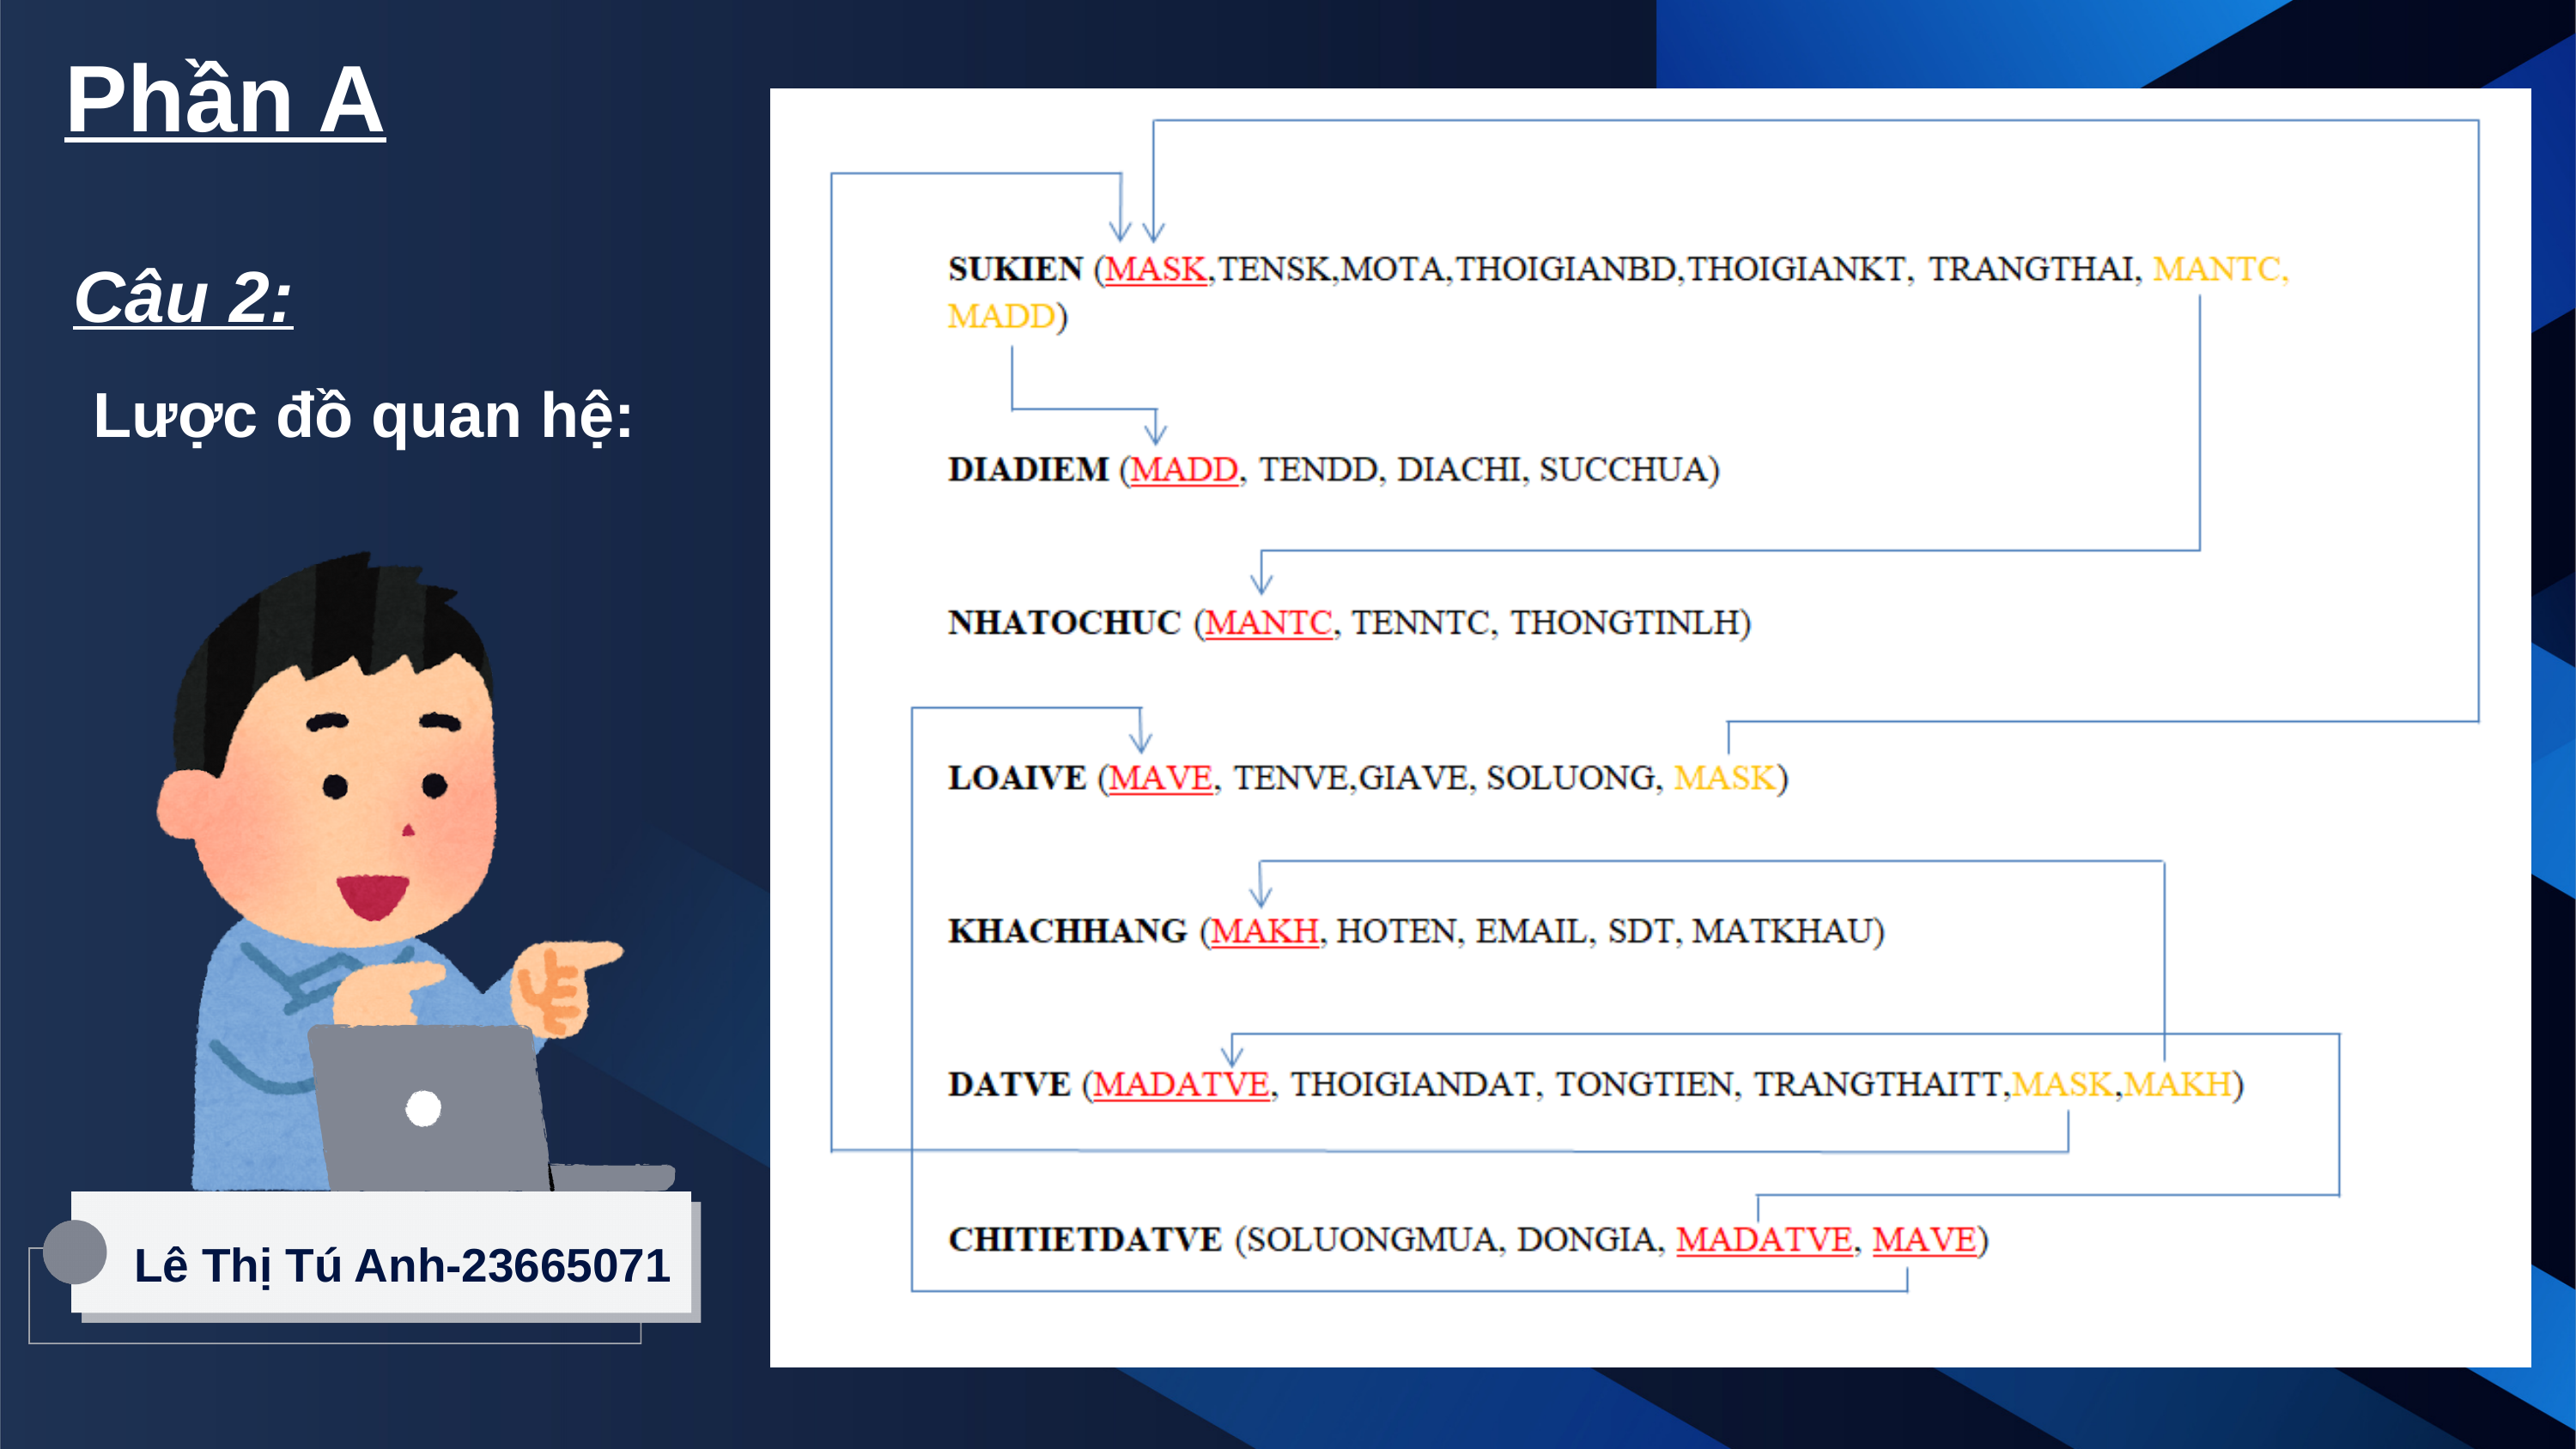

Phần A

Câu 2:
Lược đồ quan hệ:

Lê Thị Tú Anh-23665071